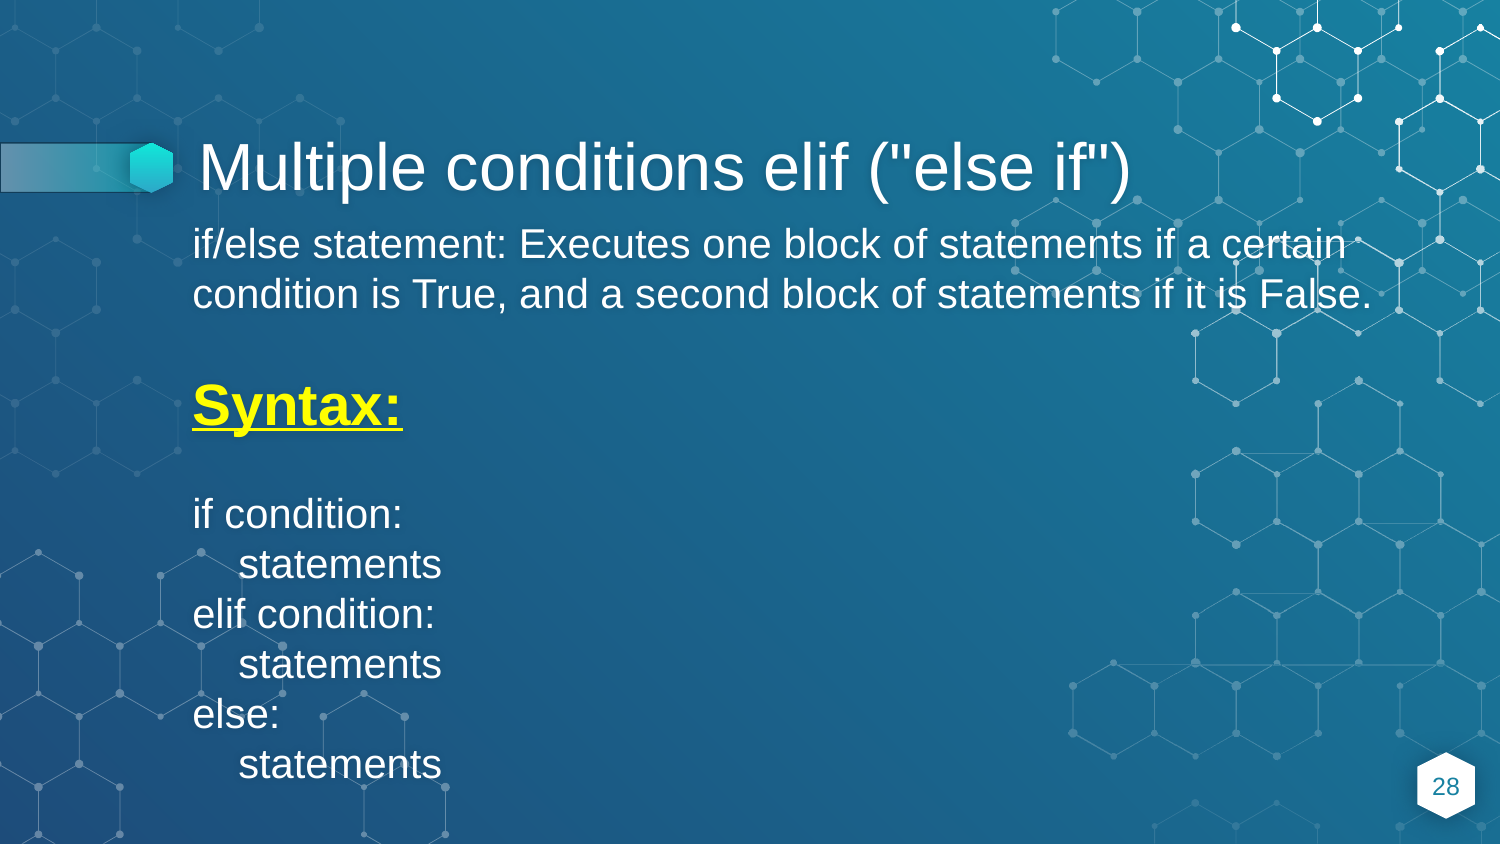

# Multiple conditions elif ("else if")
if/else statement: Executes one block of statements if a certain condition is True, and a second block of statements if it is False.

Syntax:

if condition:
    statements
elif condition:
    statements
else:
    statements
28